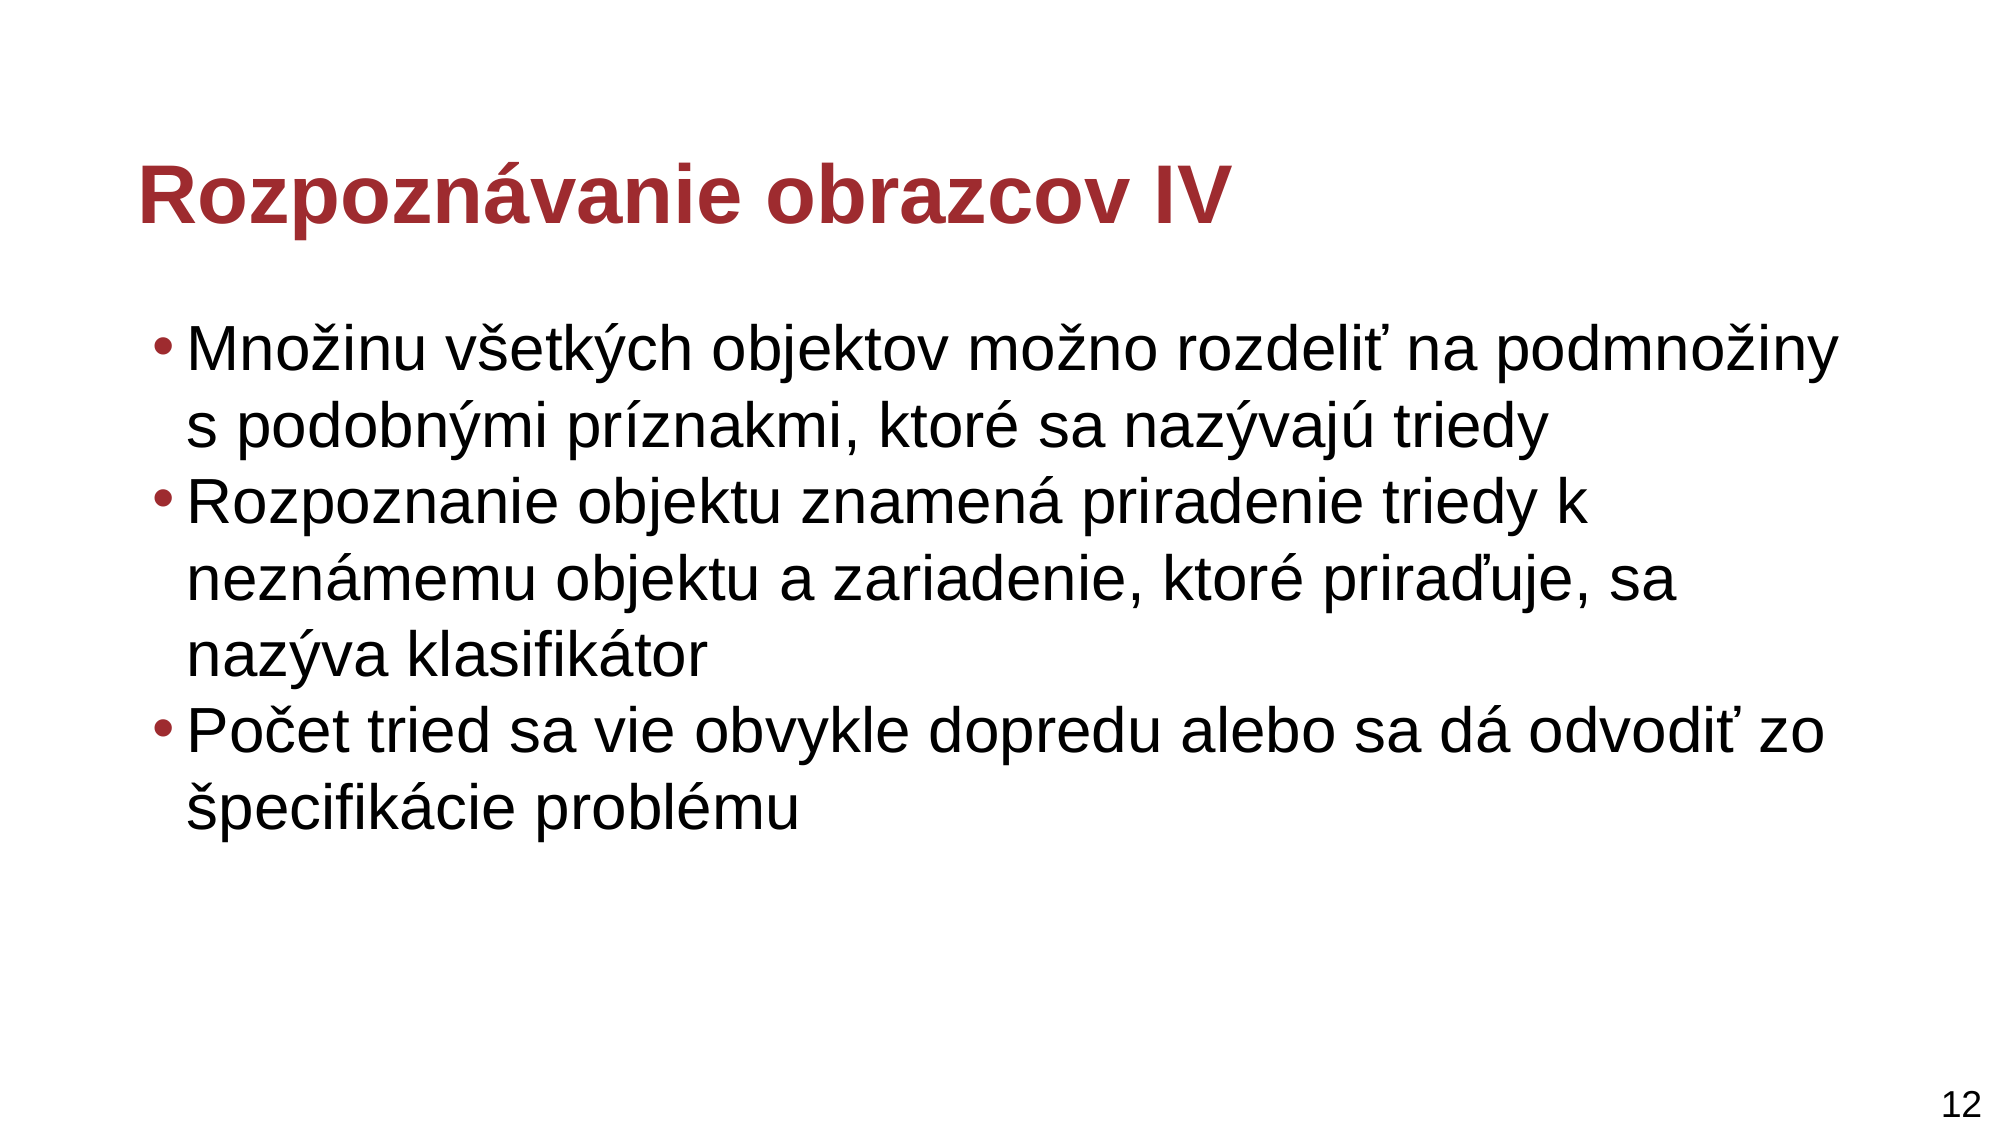

# Rozpoznávanie obrazcov IV
Množinu všetkých objektov možno rozdeliť na podmnožiny s podobnými príznakmi, ktoré sa nazývajú triedy
Rozpoznanie objektu znamená priradenie triedy k neznámemu objektu a zariadenie, ktoré priraďuje, sa nazýva klasifikátor
Počet tried sa vie obvykle dopredu alebo sa dá odvodiť zo špecifikácie problému